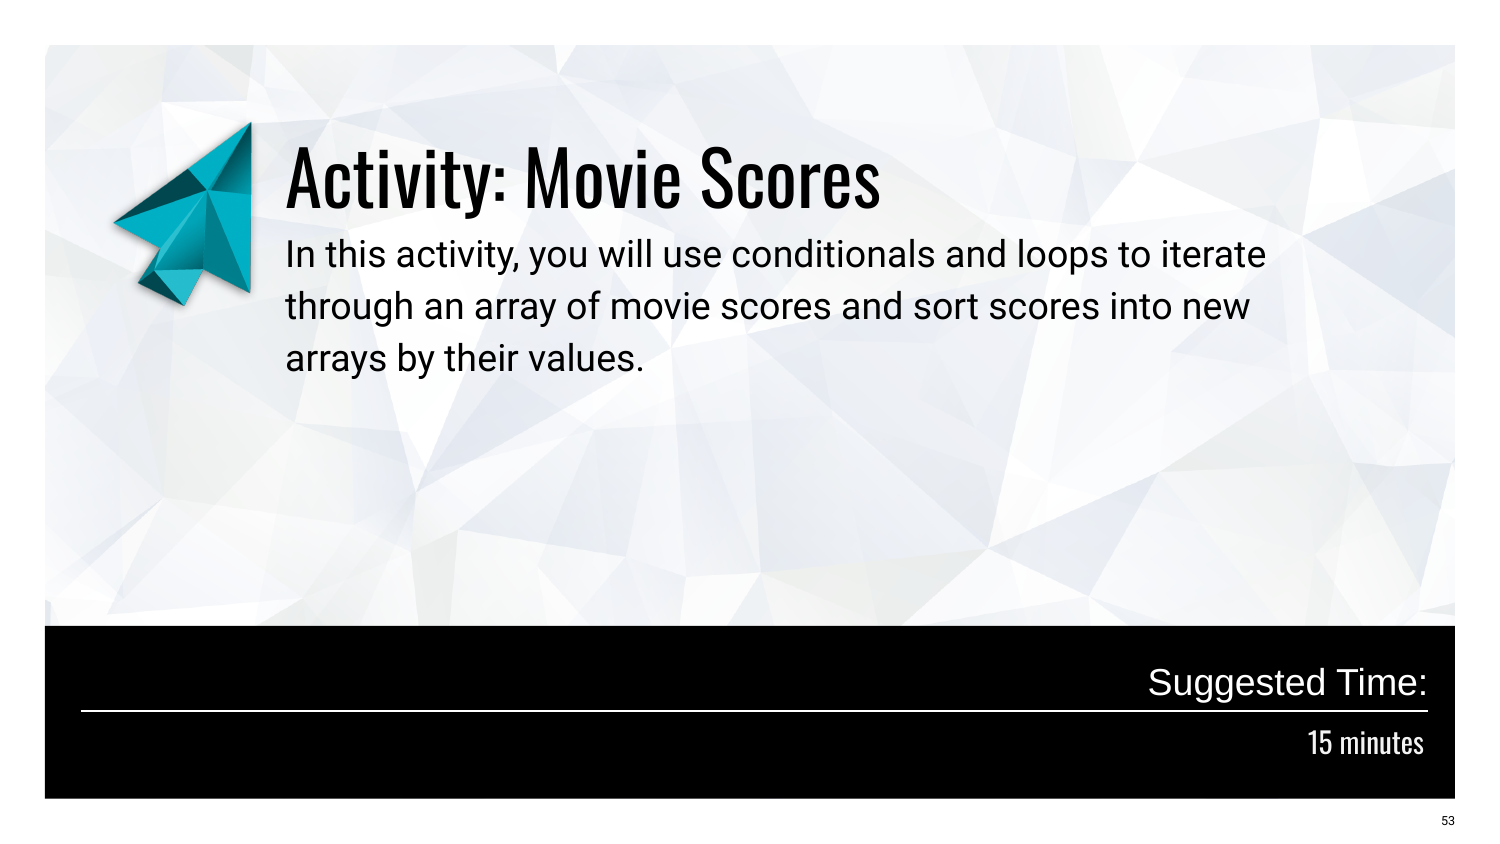

# Activity: Movie Scores
In this activity, you will use conditionals and loops to iterate through an array of movie scores and sort scores into new arrays by their values.

15 minutes